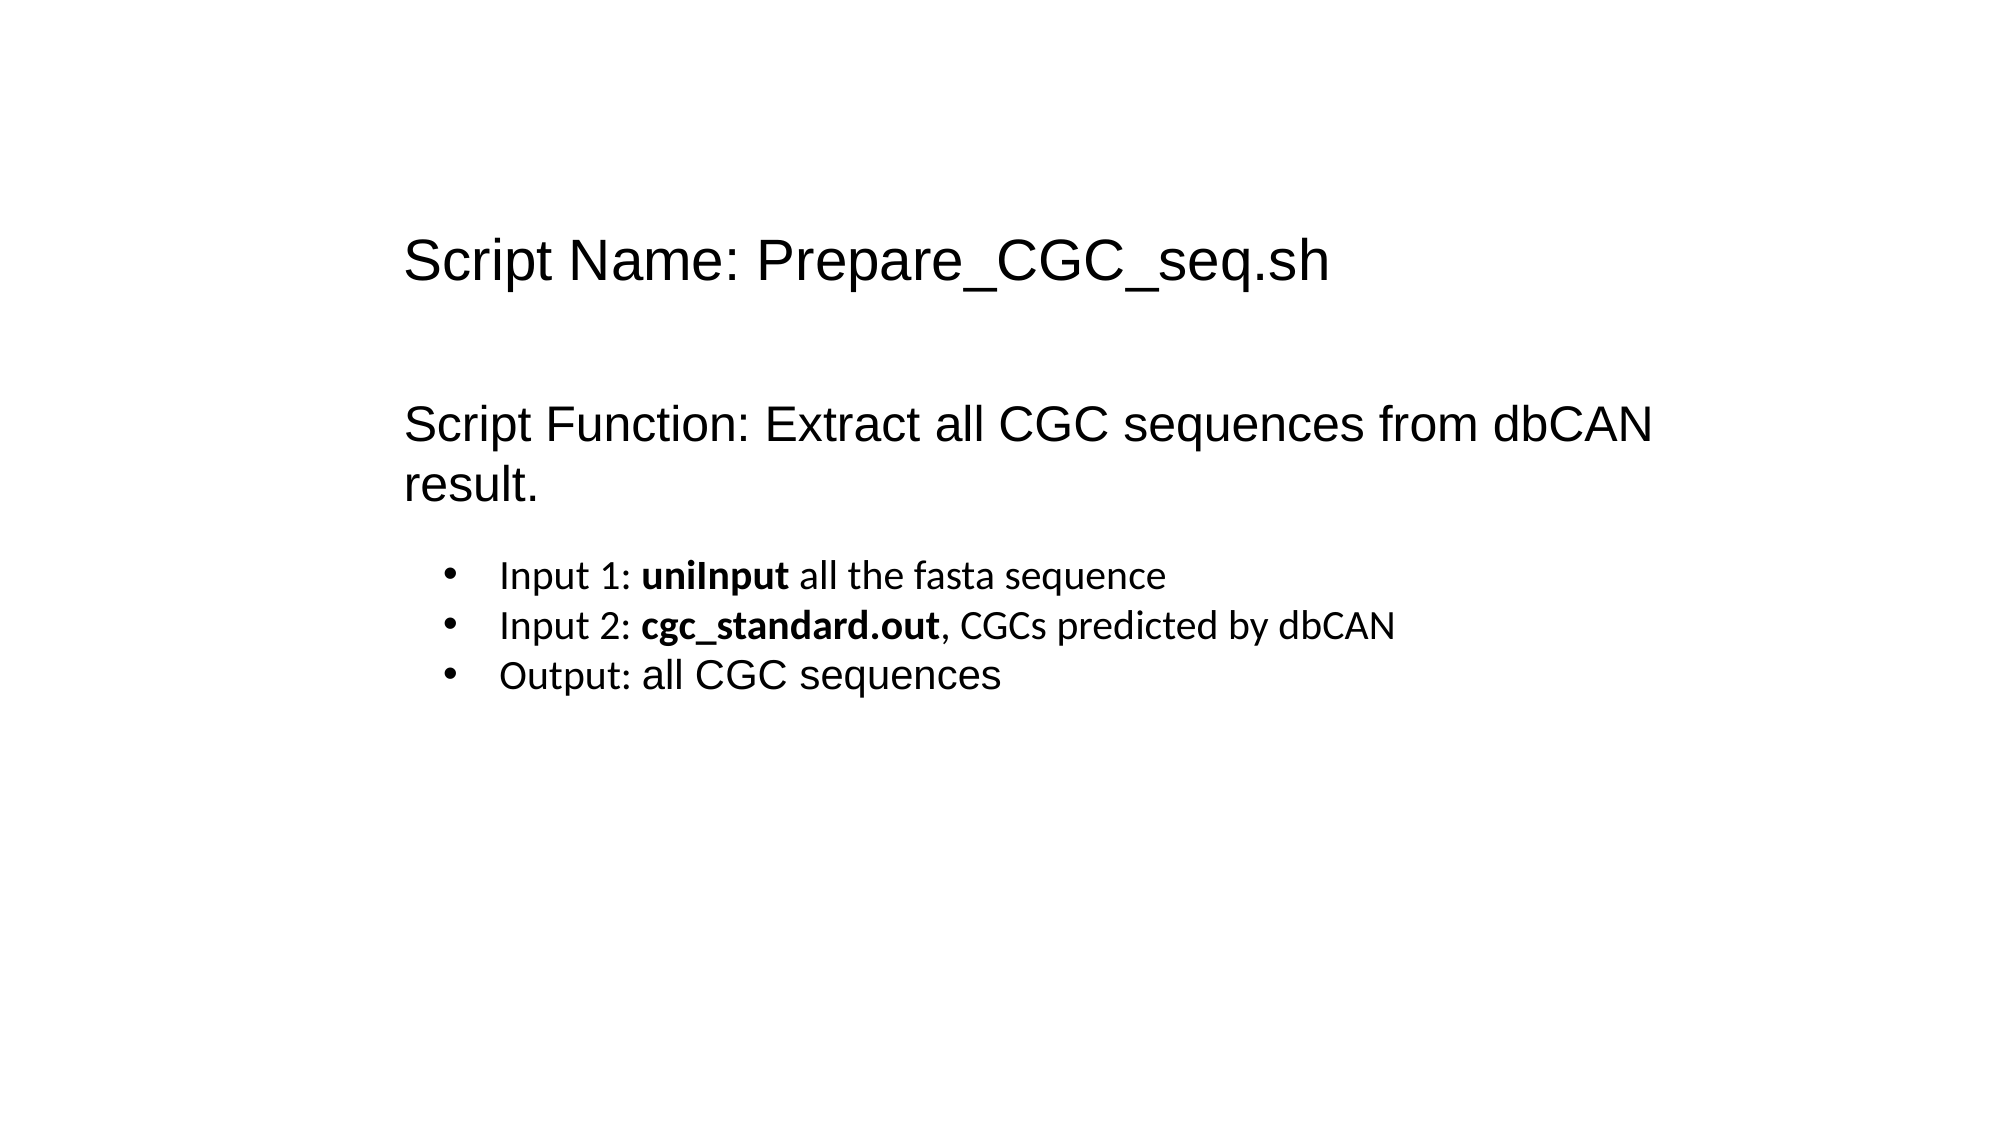

Script Name: Prepare_CGC_seq.sh
Script Function: Extract all CGC sequences from dbCAN result.
Input 1: uniInput all the fasta sequence
Input 2: cgc_standard.out, CGCs predicted by dbCAN
Output: all CGC sequences